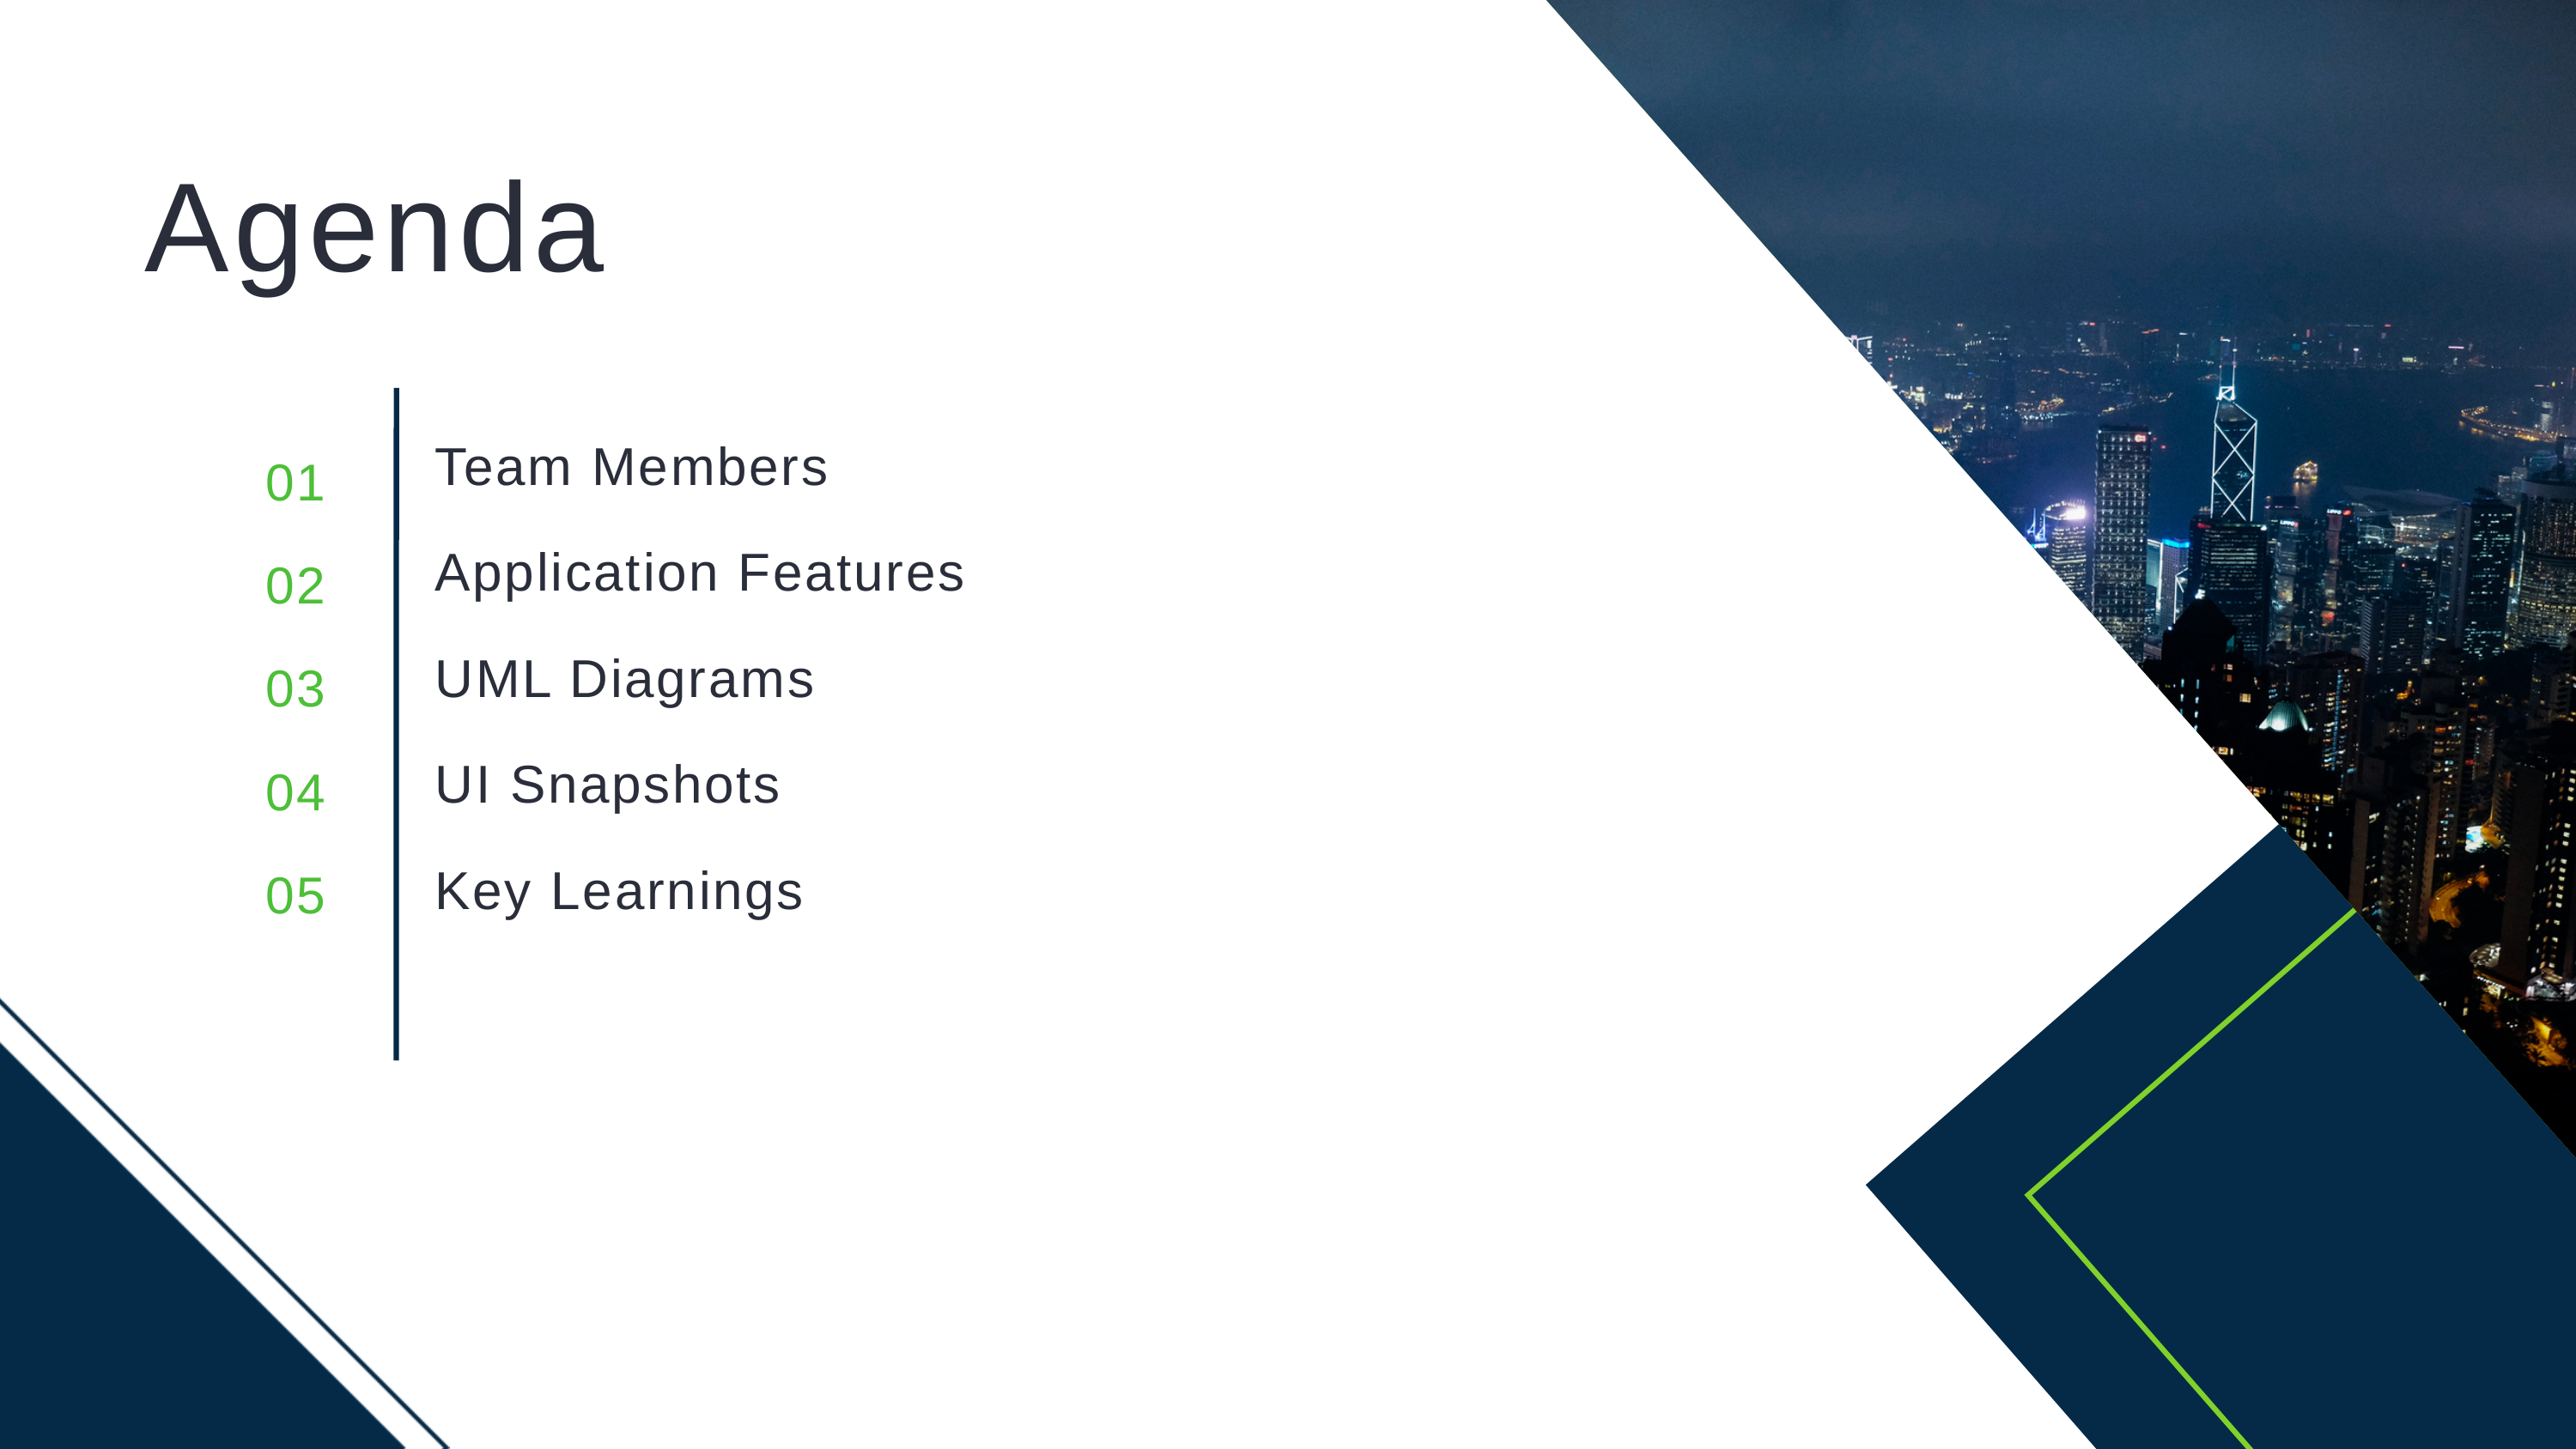

Agenda

Team Members
Application Features
UML Diagrams
UI Snapshots
Key Learnings

01
02
03
04
05